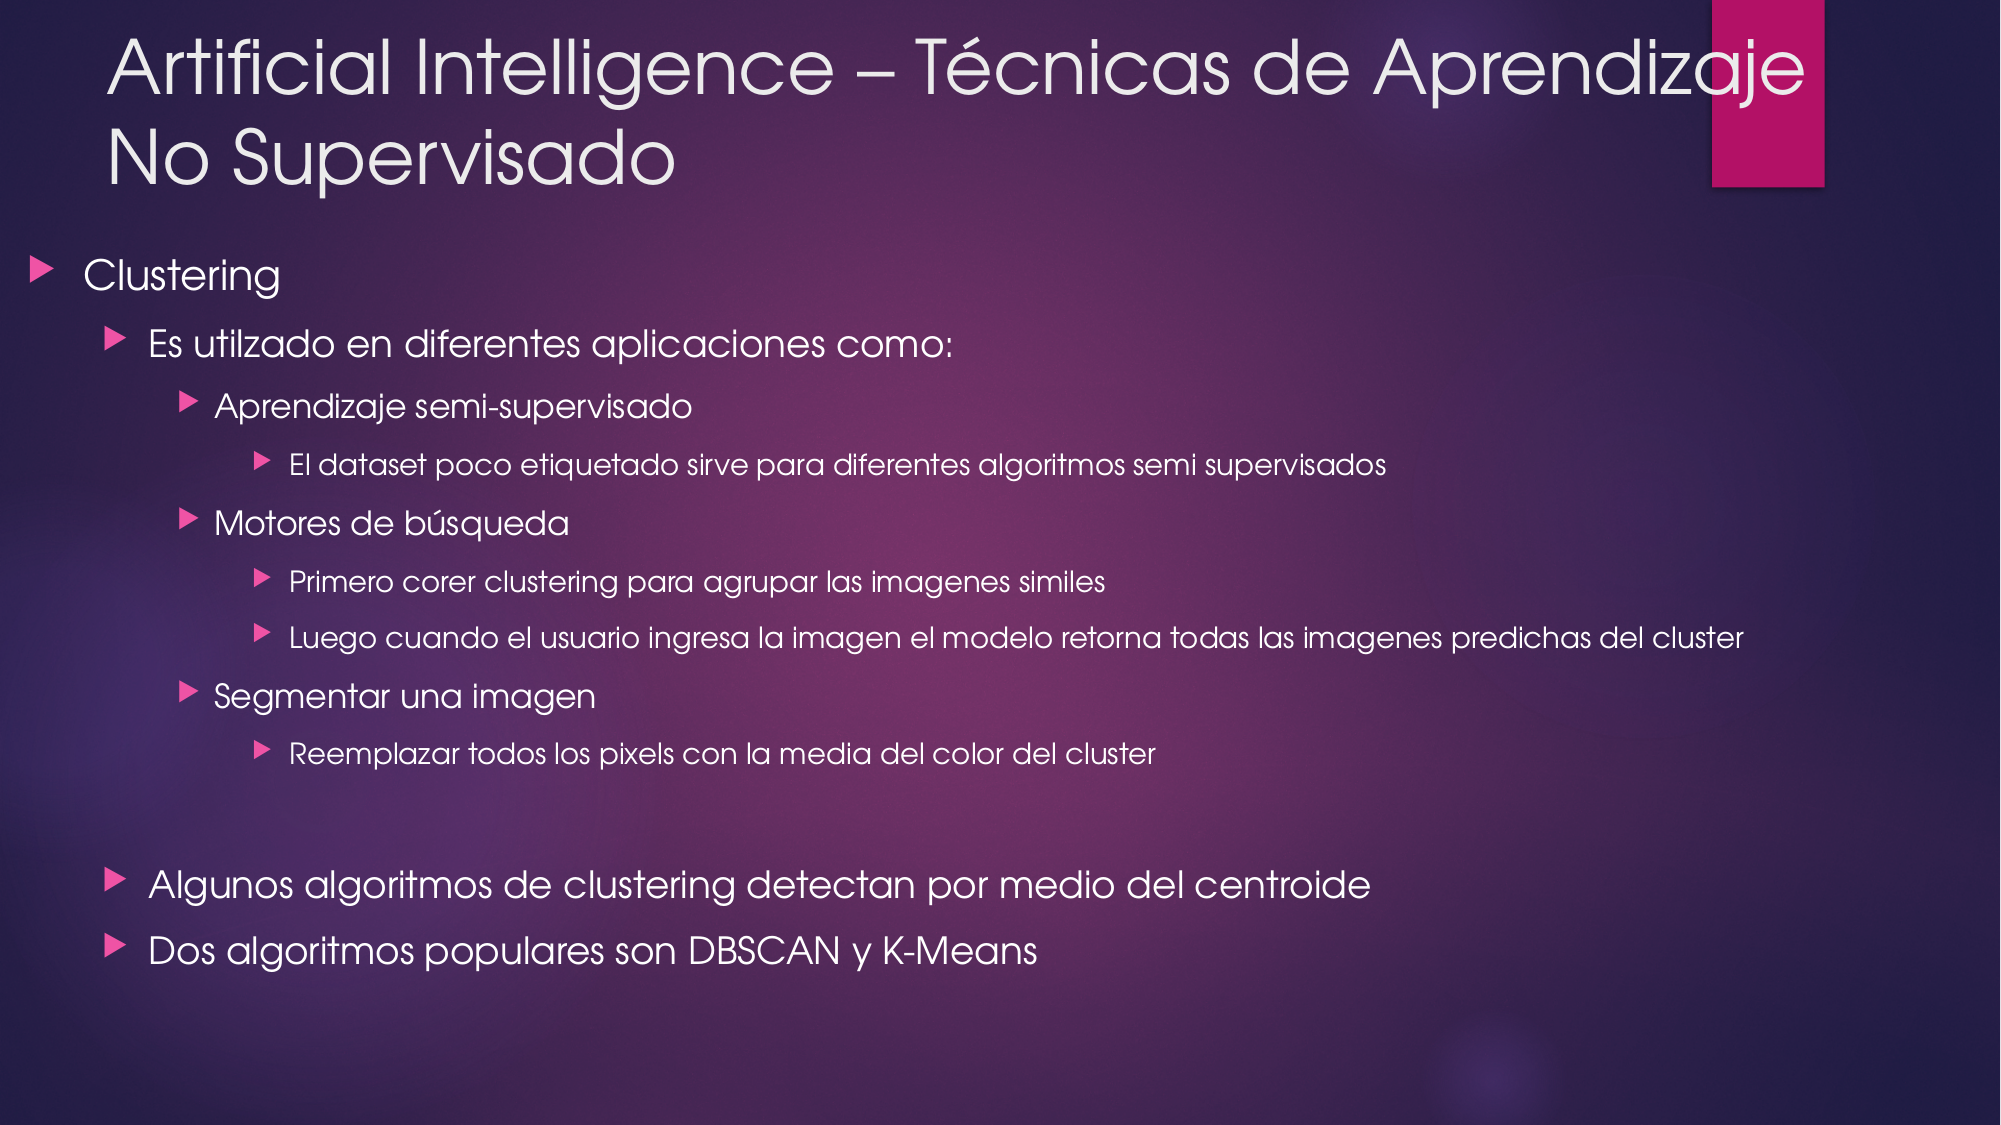

# Artificial Intelligence – Técnicas de Aprendizaje No Supervisado
Clustering
Es utilzado en diferentes aplicaciones como:
Aprendizaje semi-supervisado
El dataset poco etiquetado sirve para diferentes algoritmos semi supervisados
Motores de búsqueda
Primero corer clustering para agrupar las imagenes similes
Luego cuando el usuario ingresa la imagen el modelo retorna todas las imagenes predichas del cluster
Segmentar una imagen
Reemplazar todos los pixels con la media del color del cluster

Algunos algoritmos de clustering detectan por medio del centroide
Dos algoritmos populares son DBSCAN y K-Means